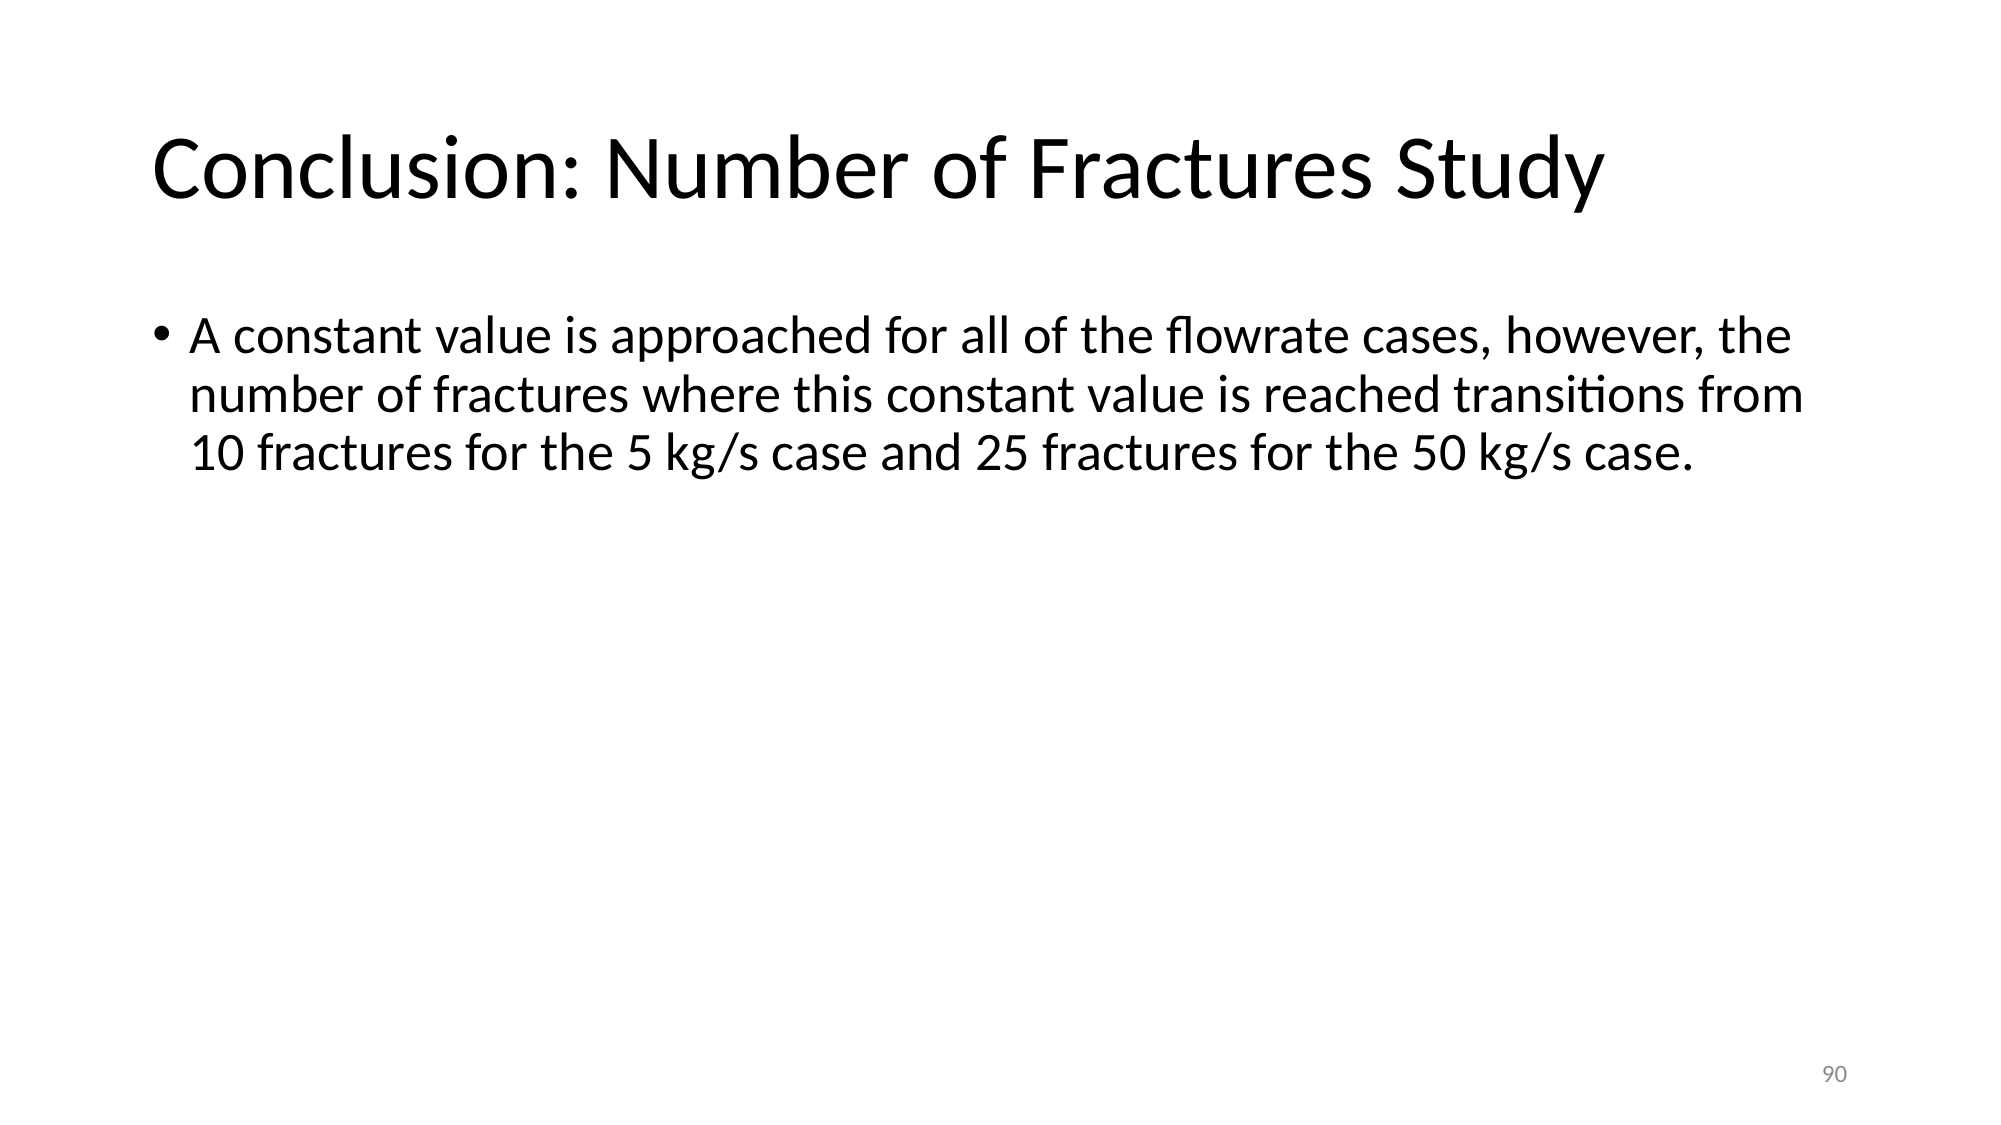

# Conclusion: Number of Fractures Study
A constant value is approached for all of the flowrate cases, however, the number of fractures where this constant value is reached transitions from 10 fractures for the 5 kg/s case and 25 fractures for the 50 kg/s case.
90